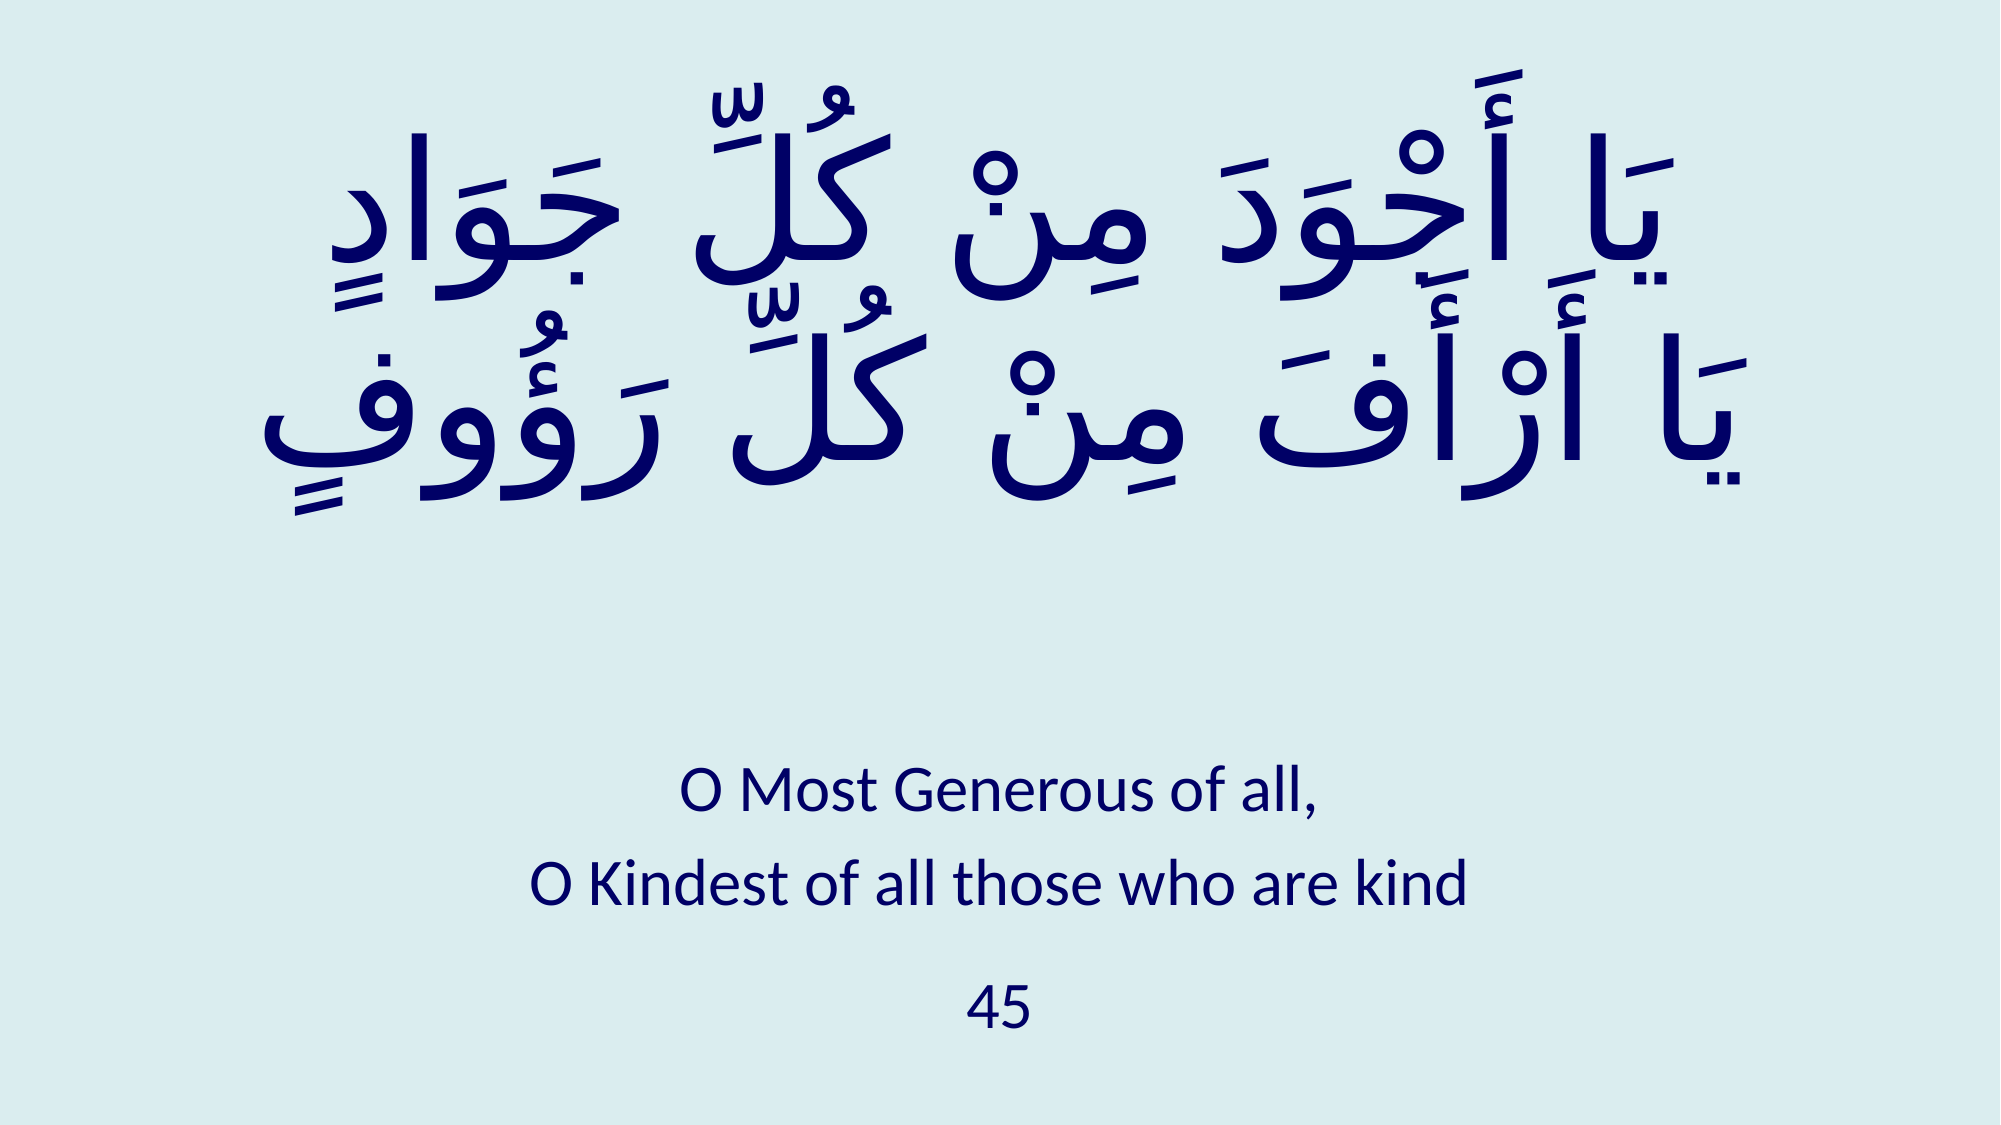

# يَا أَجْوَدَ مِنْ كُلِّ جَوَادٍ يَا أَرْأَفَ مِنْ كُلِّ رَؤُوفٍ
O Most Generous of all,
O Kindest of all those who are kind
45